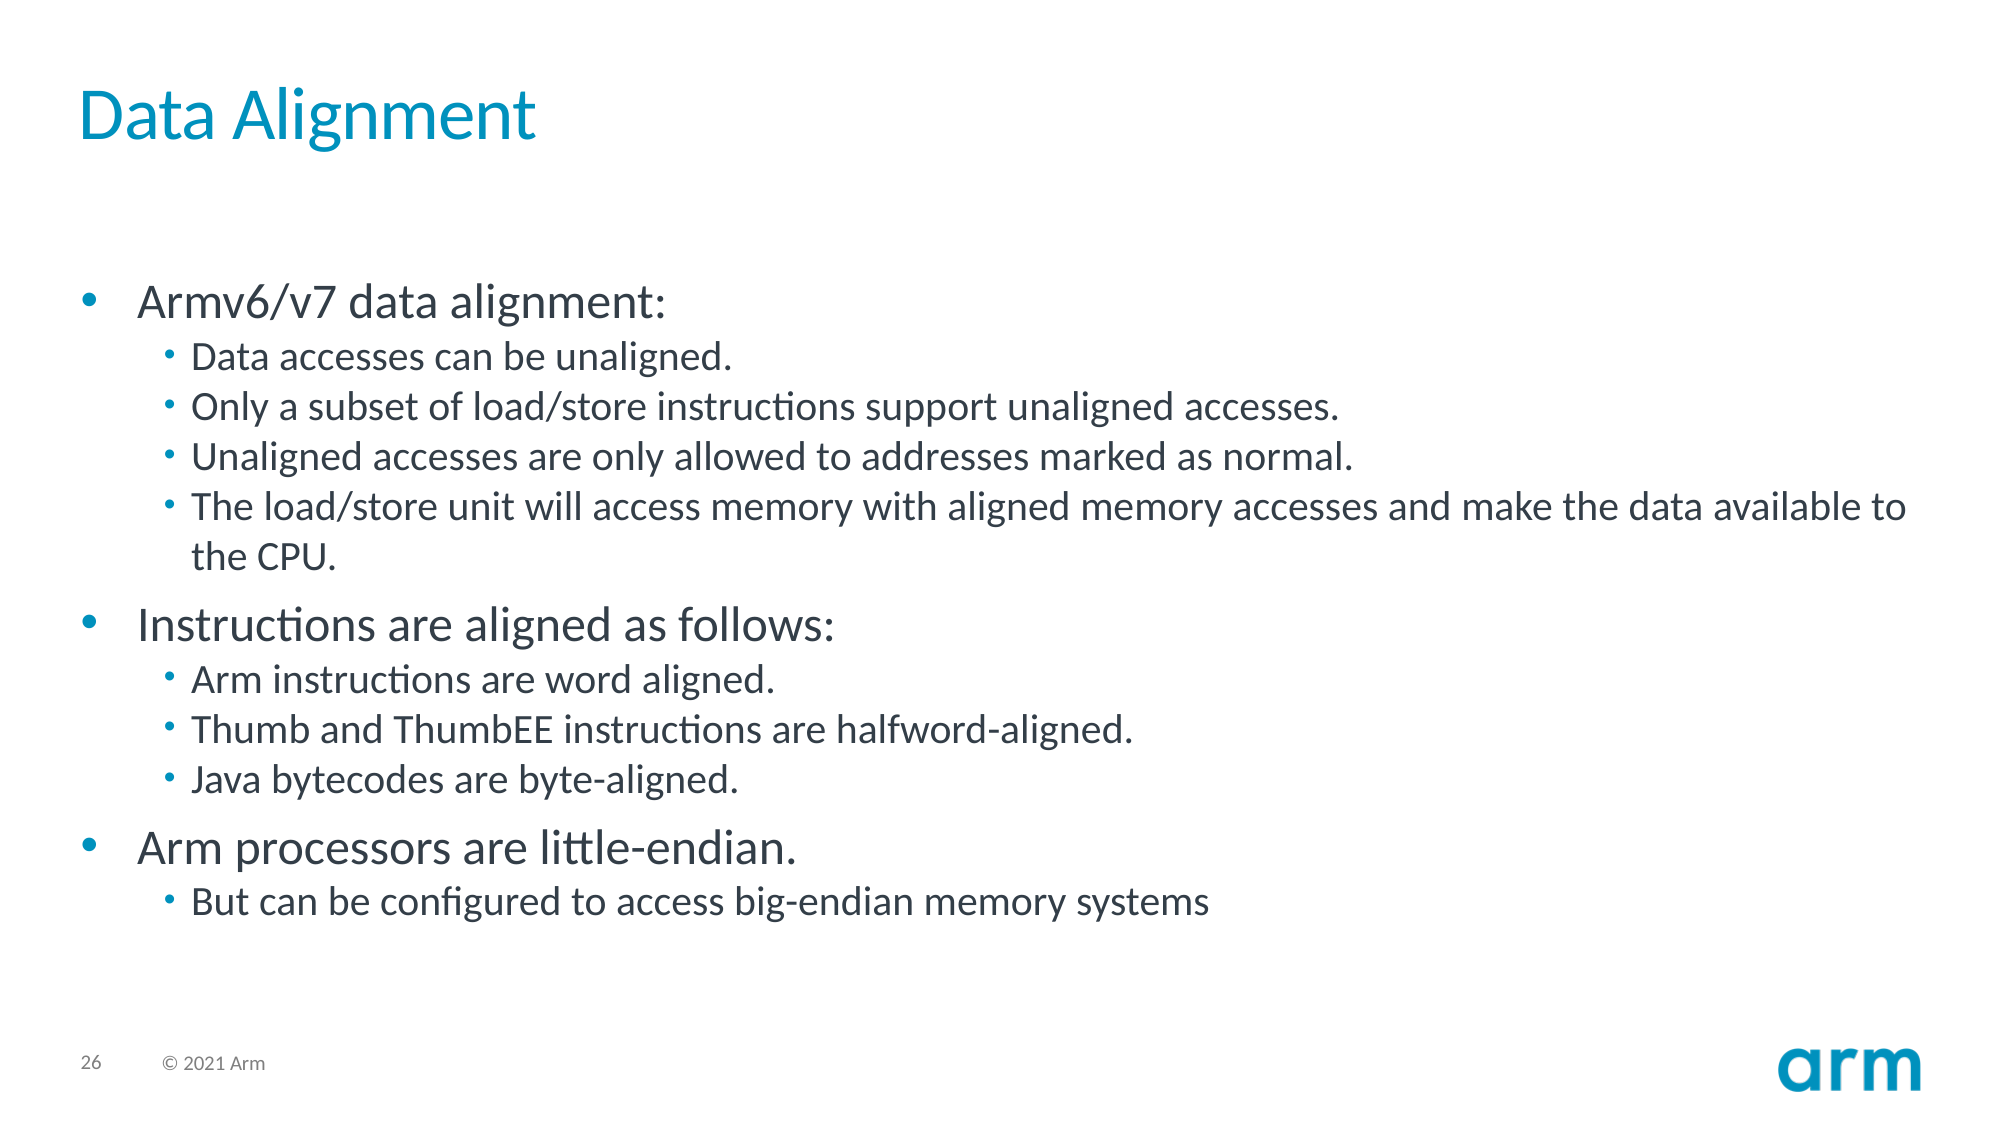

# Data Alignment
Armv6/v7 data alignment:
Data accesses can be unaligned.
Only a subset of load/store instructions support unaligned accesses.
Unaligned accesses are only allowed to addresses marked as normal.
The load/store unit will access memory with aligned memory accesses and make the data available to the CPU.
Instructions are aligned as follows:
Arm instructions are word aligned.
Thumb and ThumbEE instructions are halfword-aligned.
Java bytecodes are byte-aligned.
Arm processors are little-endian.
But can be configured to access big-endian memory systems